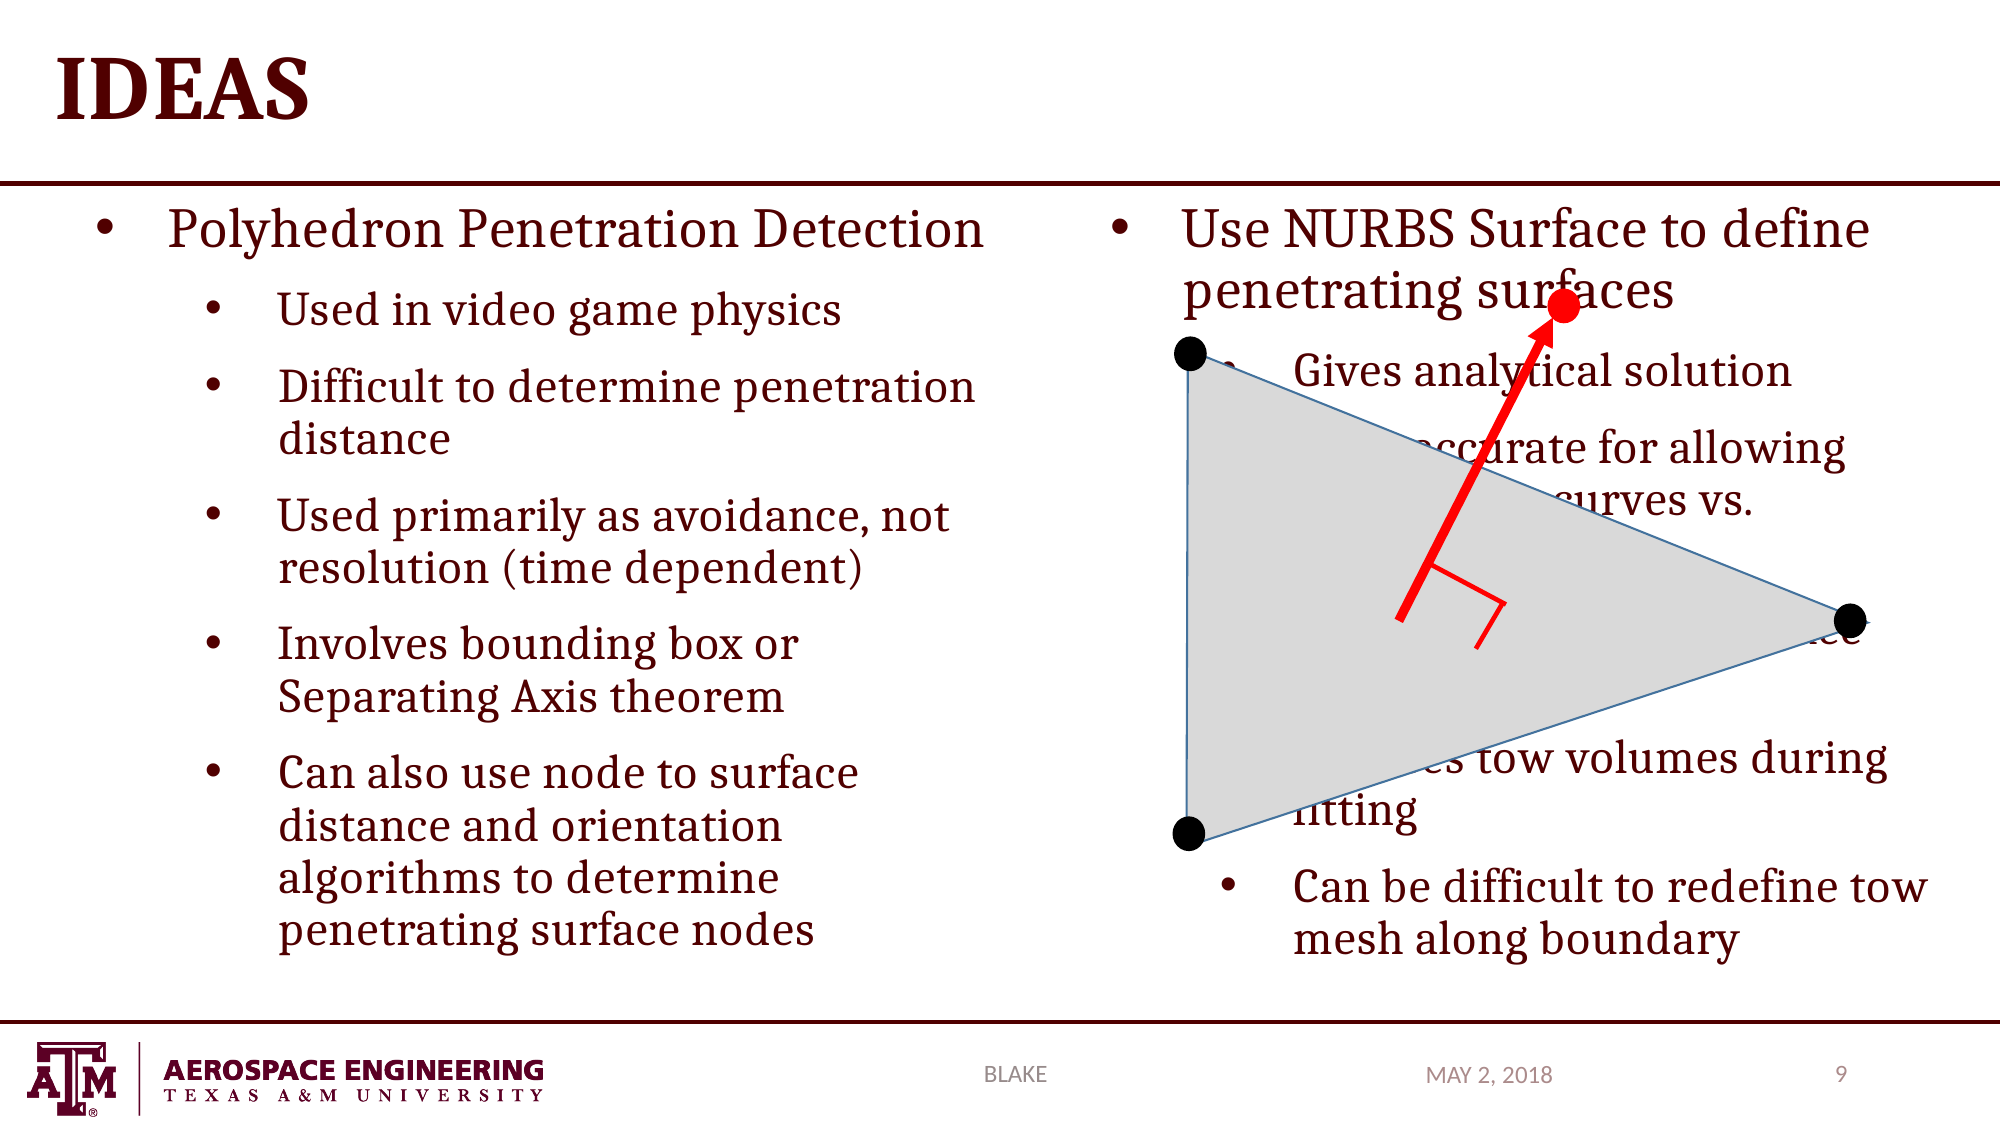

# Ideas
Polyhedron Penetration Detection
Used in video game physics
Difficult to determine penetration distance
Used primarily as avoidance, not resolution (time dependent)
Involves bounding box or Separating Axis theorem
Can also use node to surface distance and orientation algorithms to determine penetrating surface nodes

Use NURBS Surface to define penetrating surfaces
Gives analytical solution
More accurate for allowing intersection curves vs. penetrating nodes
Defines Penetration surface boundary
Reduces tow volumes during fitting
Can be difficult to redefine tow mesh along boundary

blake
9
May 2, 2018